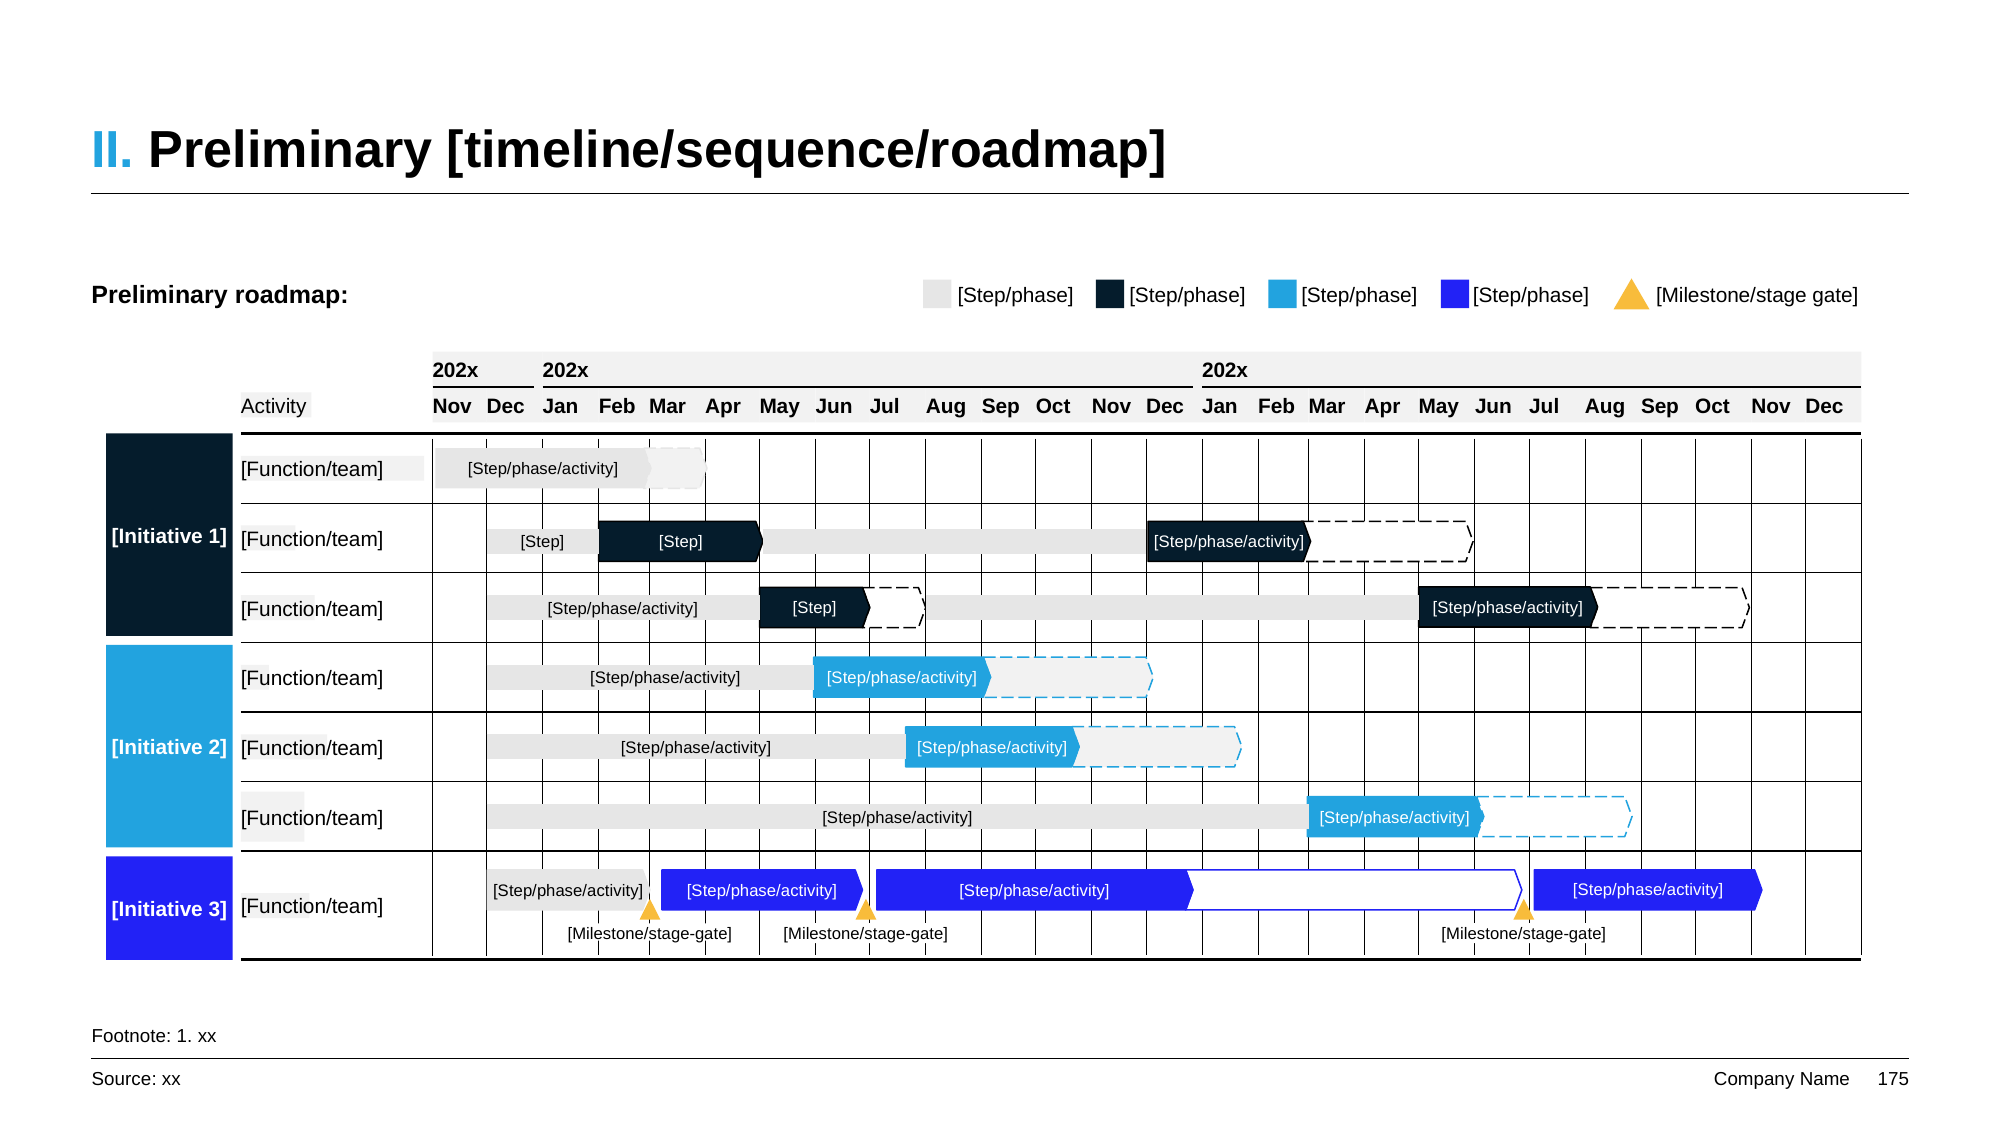

# II. Preliminary [timeline/sequence/roadmap]

Preliminary roadmap:

[Step/phase]
[Step/phase]
[Step/phase]
[Step/phase]
[Milestone/stage gate]
202x
202x
202x
Nov
Dec
Jan
Feb
Mar
Apr
May
Jun
Jul
Aug
Sep
Oct
Nov
Dec
Jan
Feb
Mar
Apr
May
Jun
Jul
Aug
Sep
Oct
Nov
Dec
Activity
[Initiative 1]

[Function/team]
[Step/phase/activity]

[Function/team]
[Step]
[Step]
[Step/phase/activity]

[Function/team]
[Step/phase/activity]
[Step]
[Step/phase/activity]
[Initiative 2]

[Function/team]
[Step/phase/activity]
[Step/phase/activity]

[Function/team]
[Step/phase/activity]
[Step/phase/activity]
[Function/team]

[Step/phase/activity]
[Step/phase/activity]
[Initiative 3]

[Step/phase/activity]
[Step/phase/activity]
[Step/phase/activity]
[Step/phase/activity]
[Function/team]

[Milestone/stage-gate]
[Milestone/stage-gate]
[Milestone/stage-gate]
Footnote: 1. xx
Source: xx